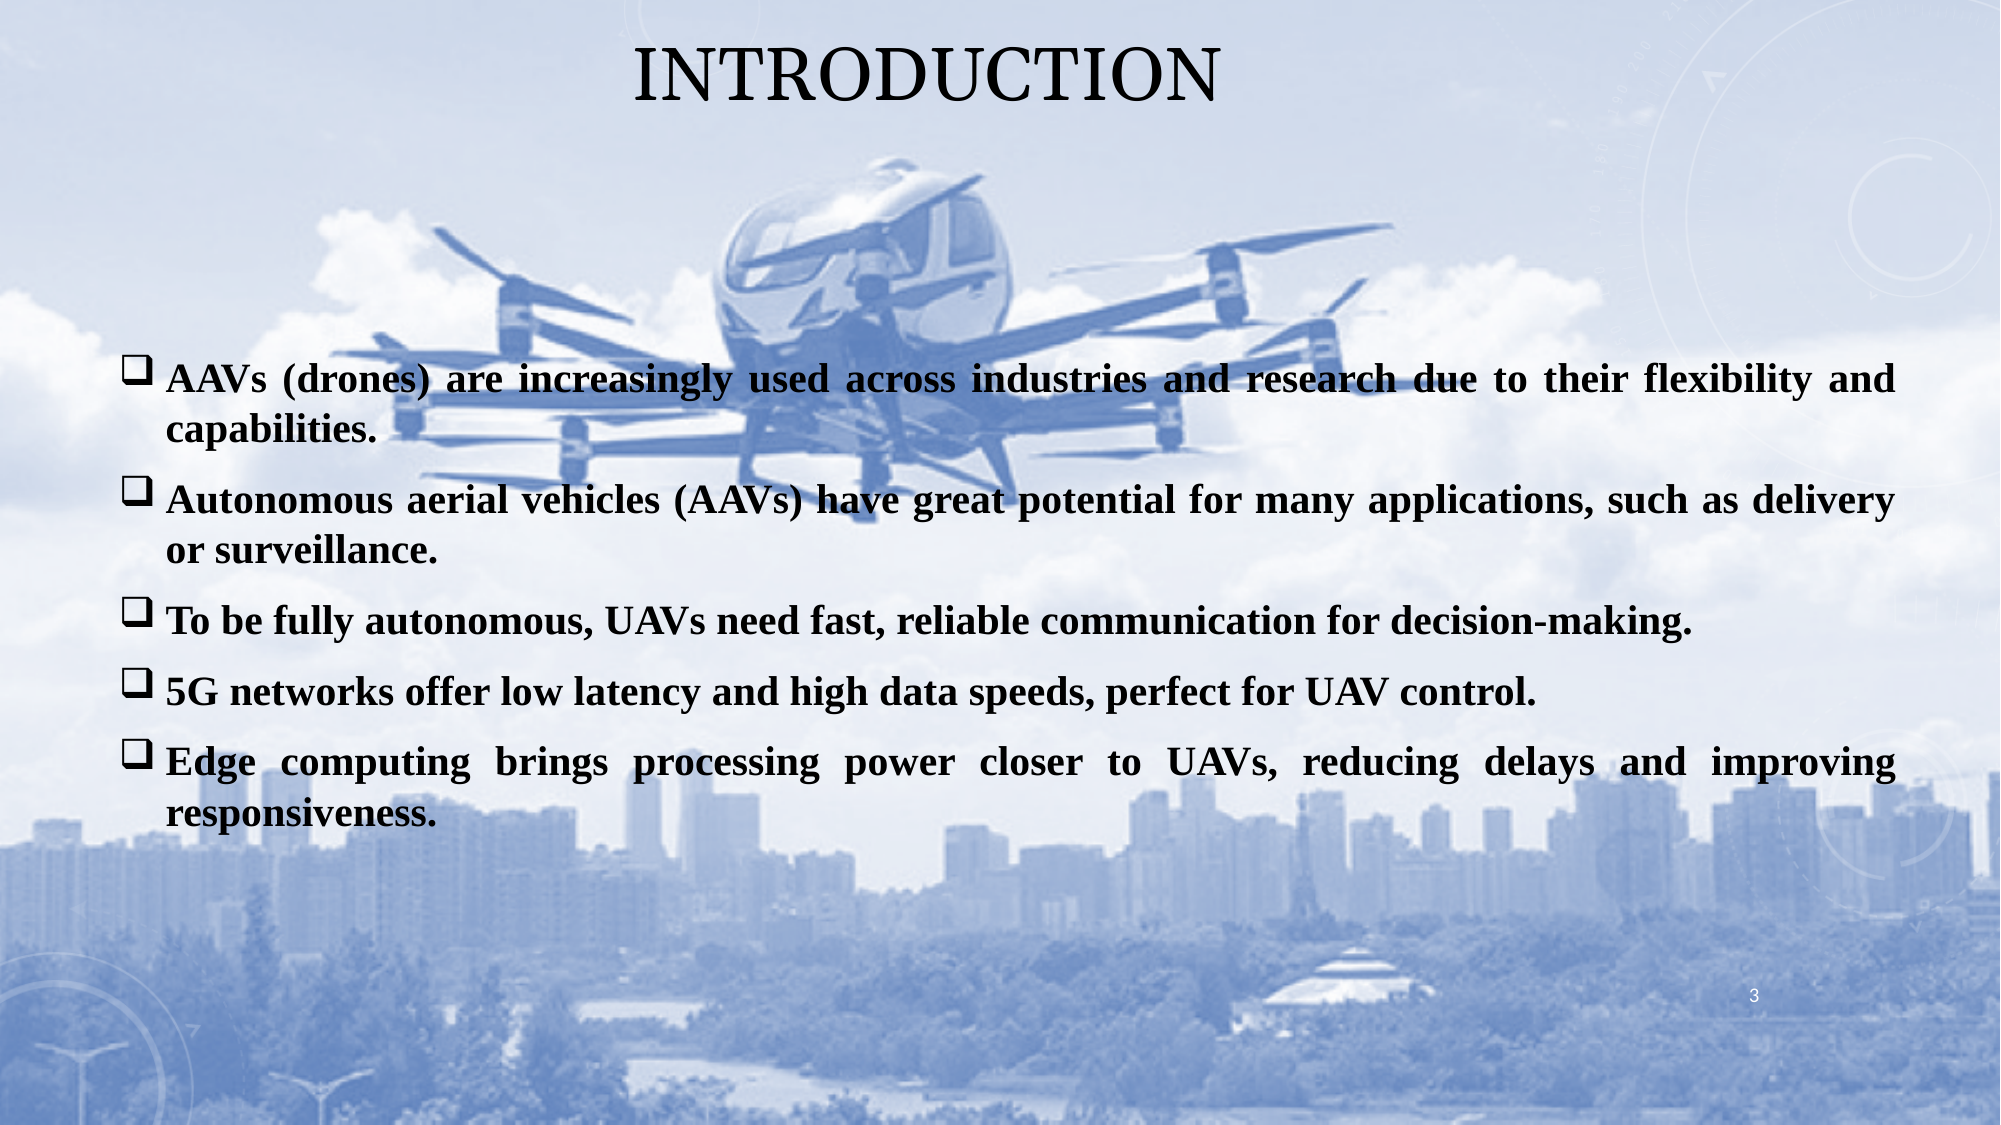

# INTRODUCTION
AAVs (drones) are increasingly used across industries and research due to their flexibility and capabilities.
Autonomous aerial vehicles (AAVs) have great potential for many applications, such as delivery or surveillance.
To be fully autonomous, UAVs need fast, reliable communication for decision-making.
5G networks offer low latency and high data speeds, perfect for UAV control.
Edge computing brings processing power closer to UAVs, reducing delays and improving responsiveness.
3